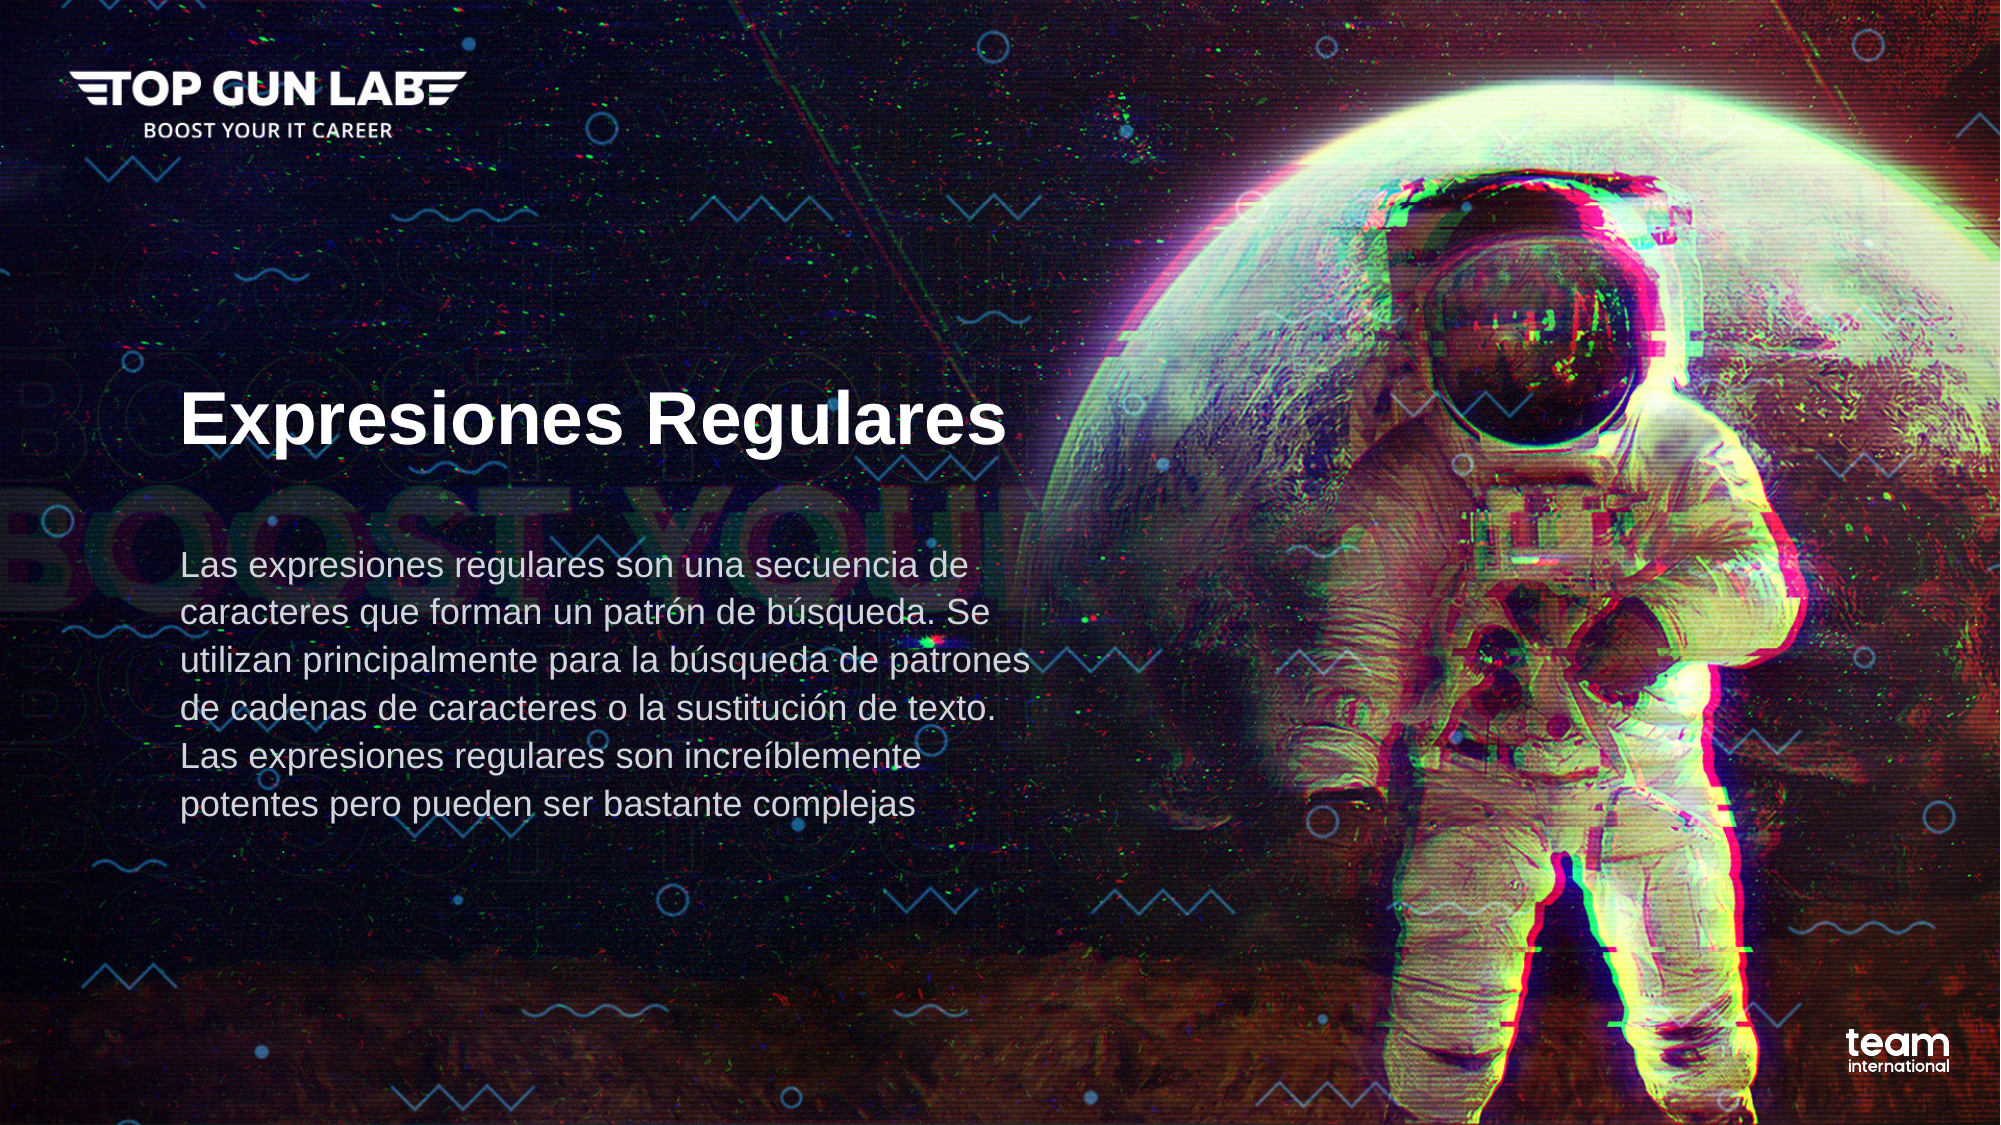

# Expresiones Regulares
Las expresiones regulares son una secuencia de caracteres que forman un patrón de búsqueda. Se utilizan principalmente para la búsqueda de patrones de cadenas de caracteres o la sustitución de texto. Las expresiones regulares son increíblemente potentes pero pueden ser bastante complejas